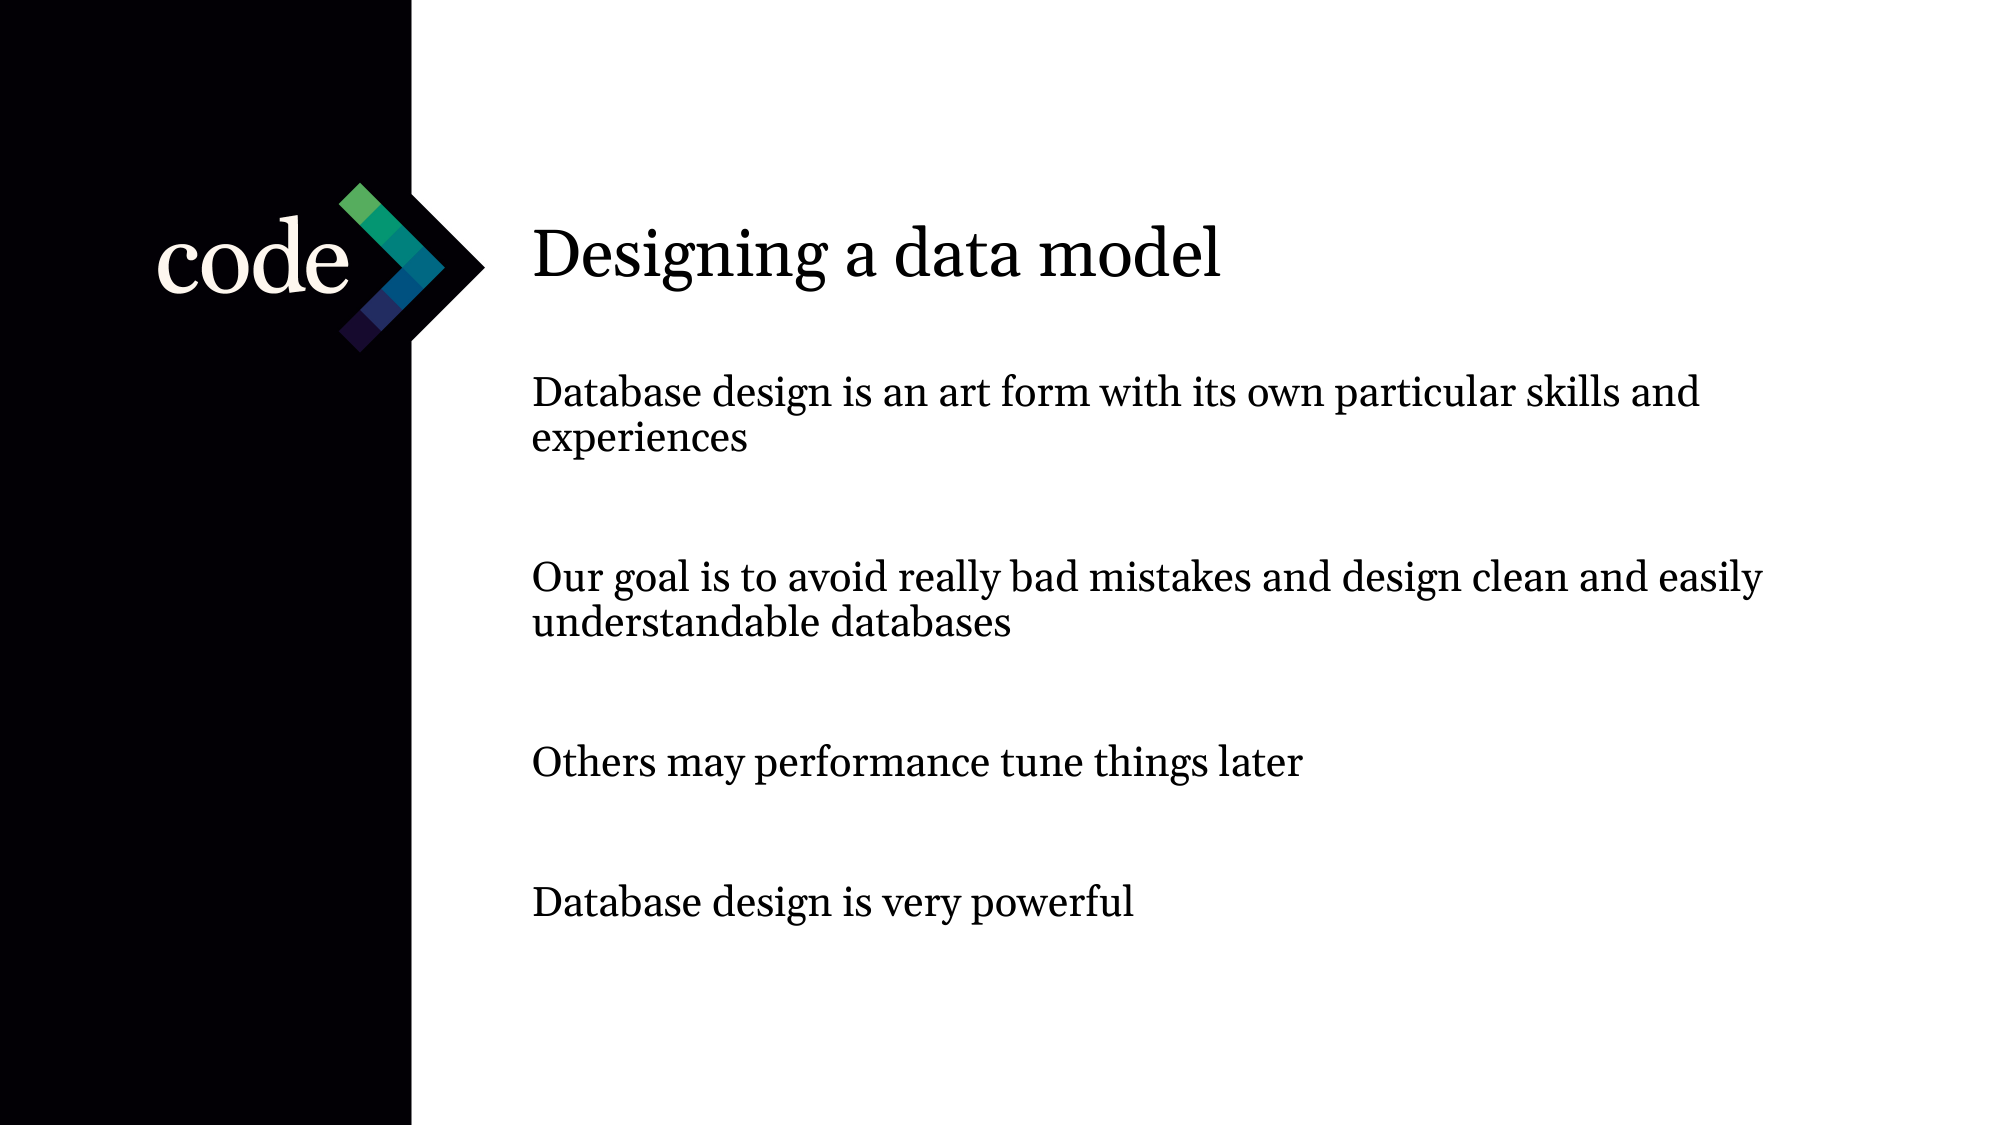

Designing a data model
Database design is an art form with its own particular skills and experiences

Our goal is to avoid really bad mistakes and design clean and easily understandable databases

Others may performance tune things later

Database design is very powerful